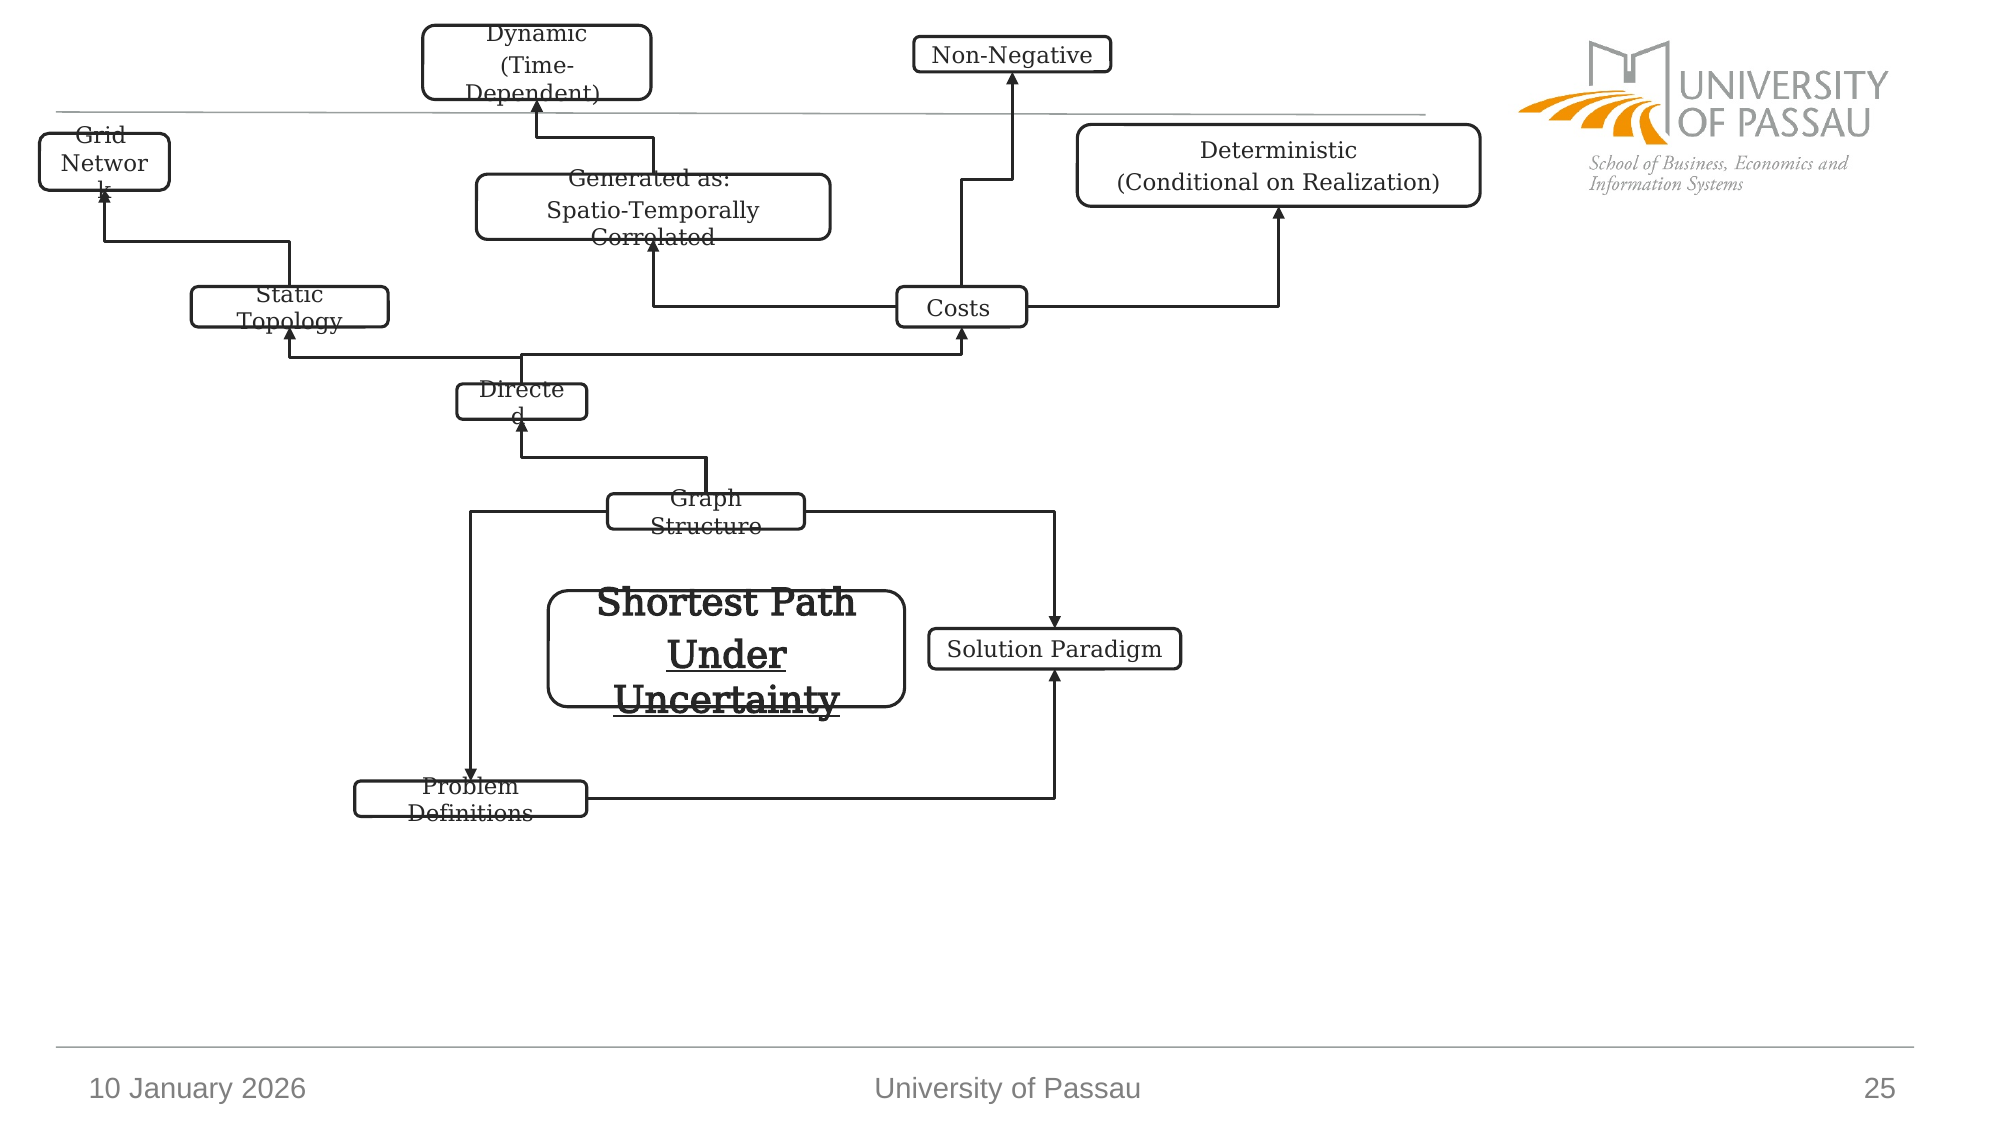

Dynamic
(Time-Dependent)
Non-Negative
Deterministic
(Conditional on Realization)
Grid  Network
Generated as:
Spatio-Temporally Correlated
Static Topology
Costs
Directed
Graph Structure
Shortest Path
Under Uncertainty
Solution Paradigm
Problem Definitions
10 January 2026
University of Passau
25